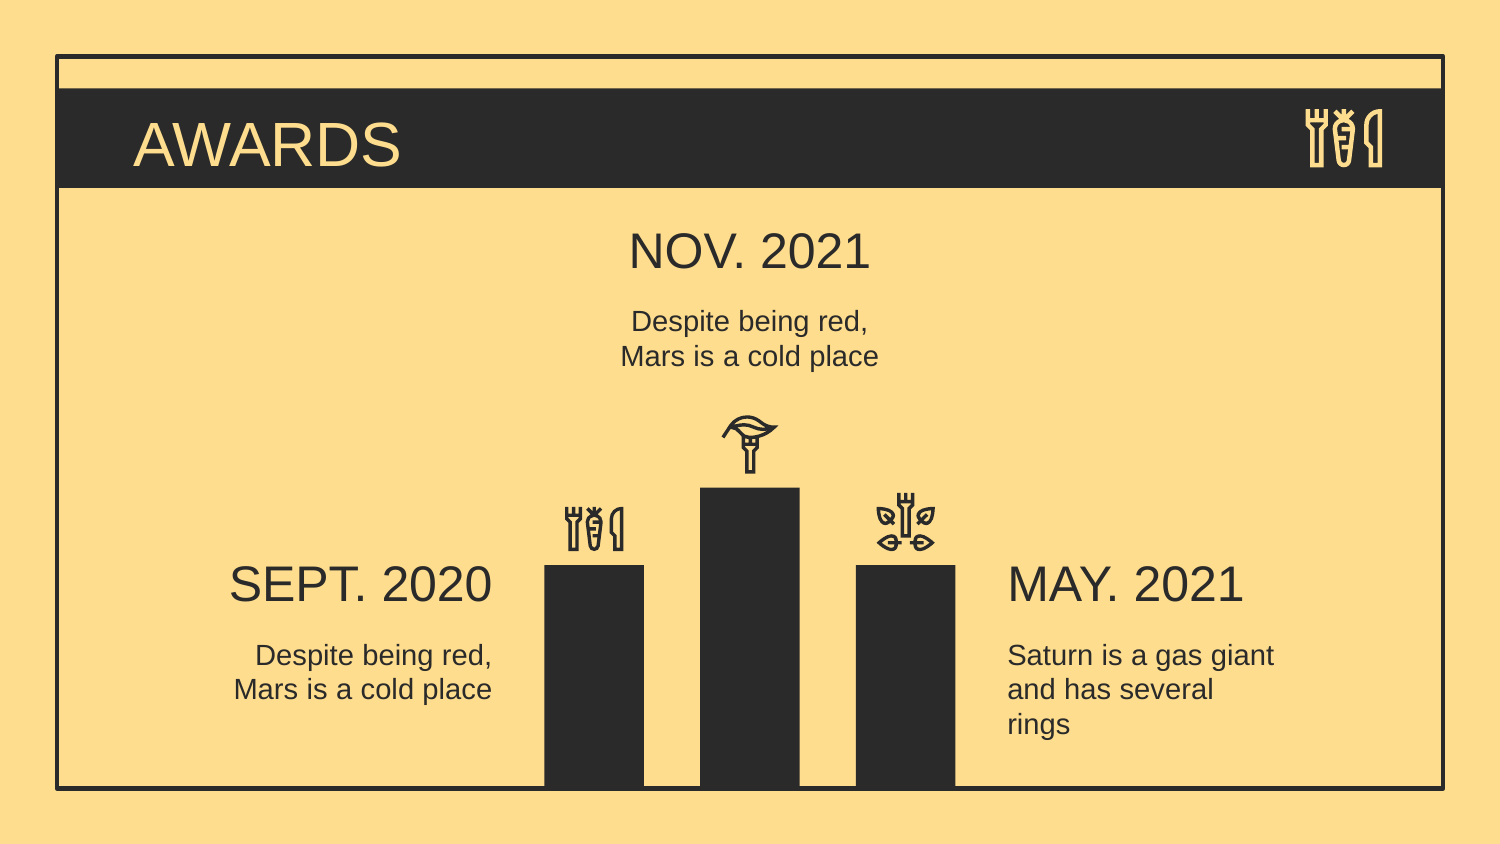

# AWARDS

NOV. 2021
Despite being red, Mars is a cold place

SEPT. 2020
MAY. 2021

Despite being red, Mars is a cold place
Saturn is a gas giant and has several rings